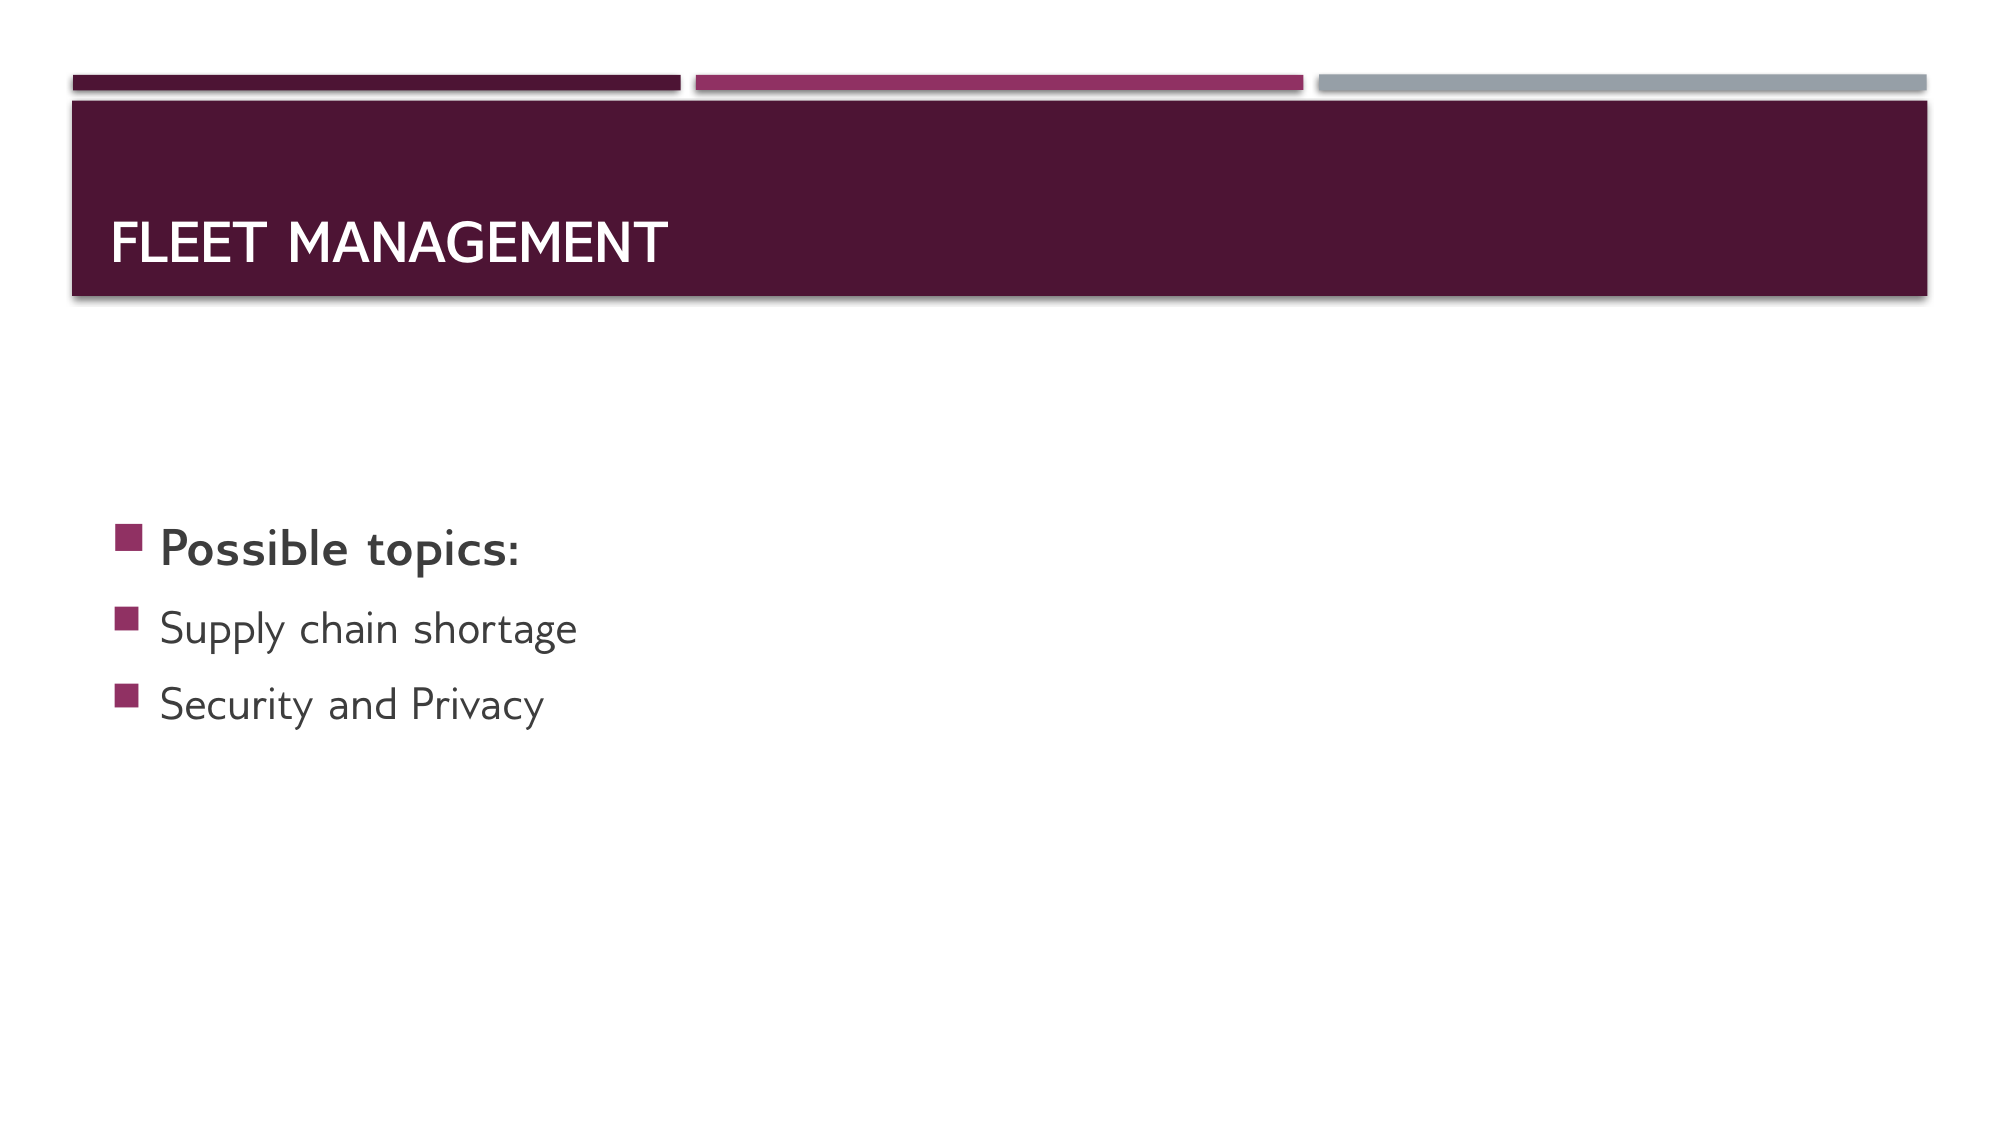

# Fleet Management
Possible topics:
Supply chain shortage
Security and Privacy